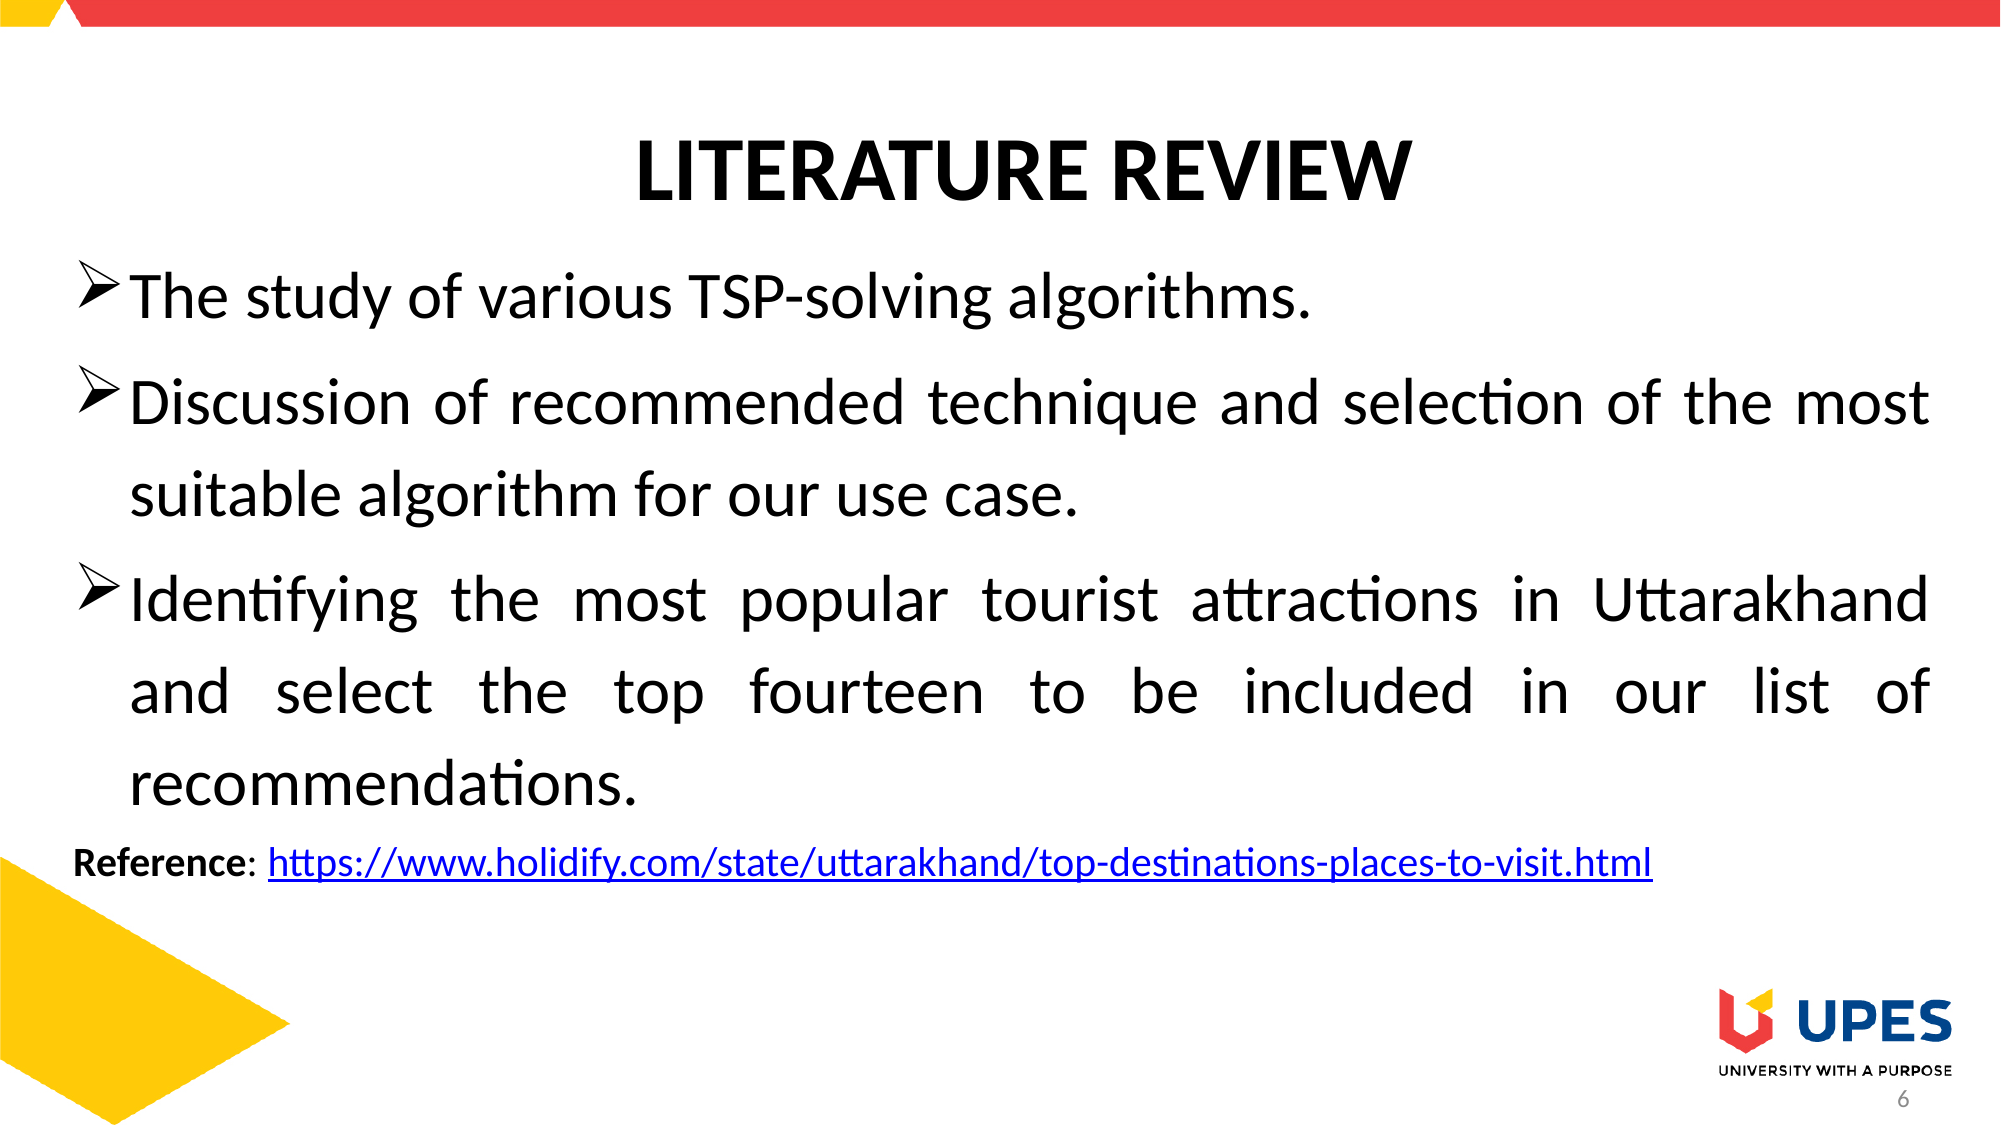

# LITERATURE REVIEW
The study of various TSP-solving algorithms.
Discussion of recommended technique and selection of the most suitable algorithm for our use case.
Identifying the most popular tourist attractions in Uttarakhand and select the top fourteen to be included in our list of recommendations.
Reference: https://www.holidify.com/state/uttarakhand/top-destinations-places-to-visit.html